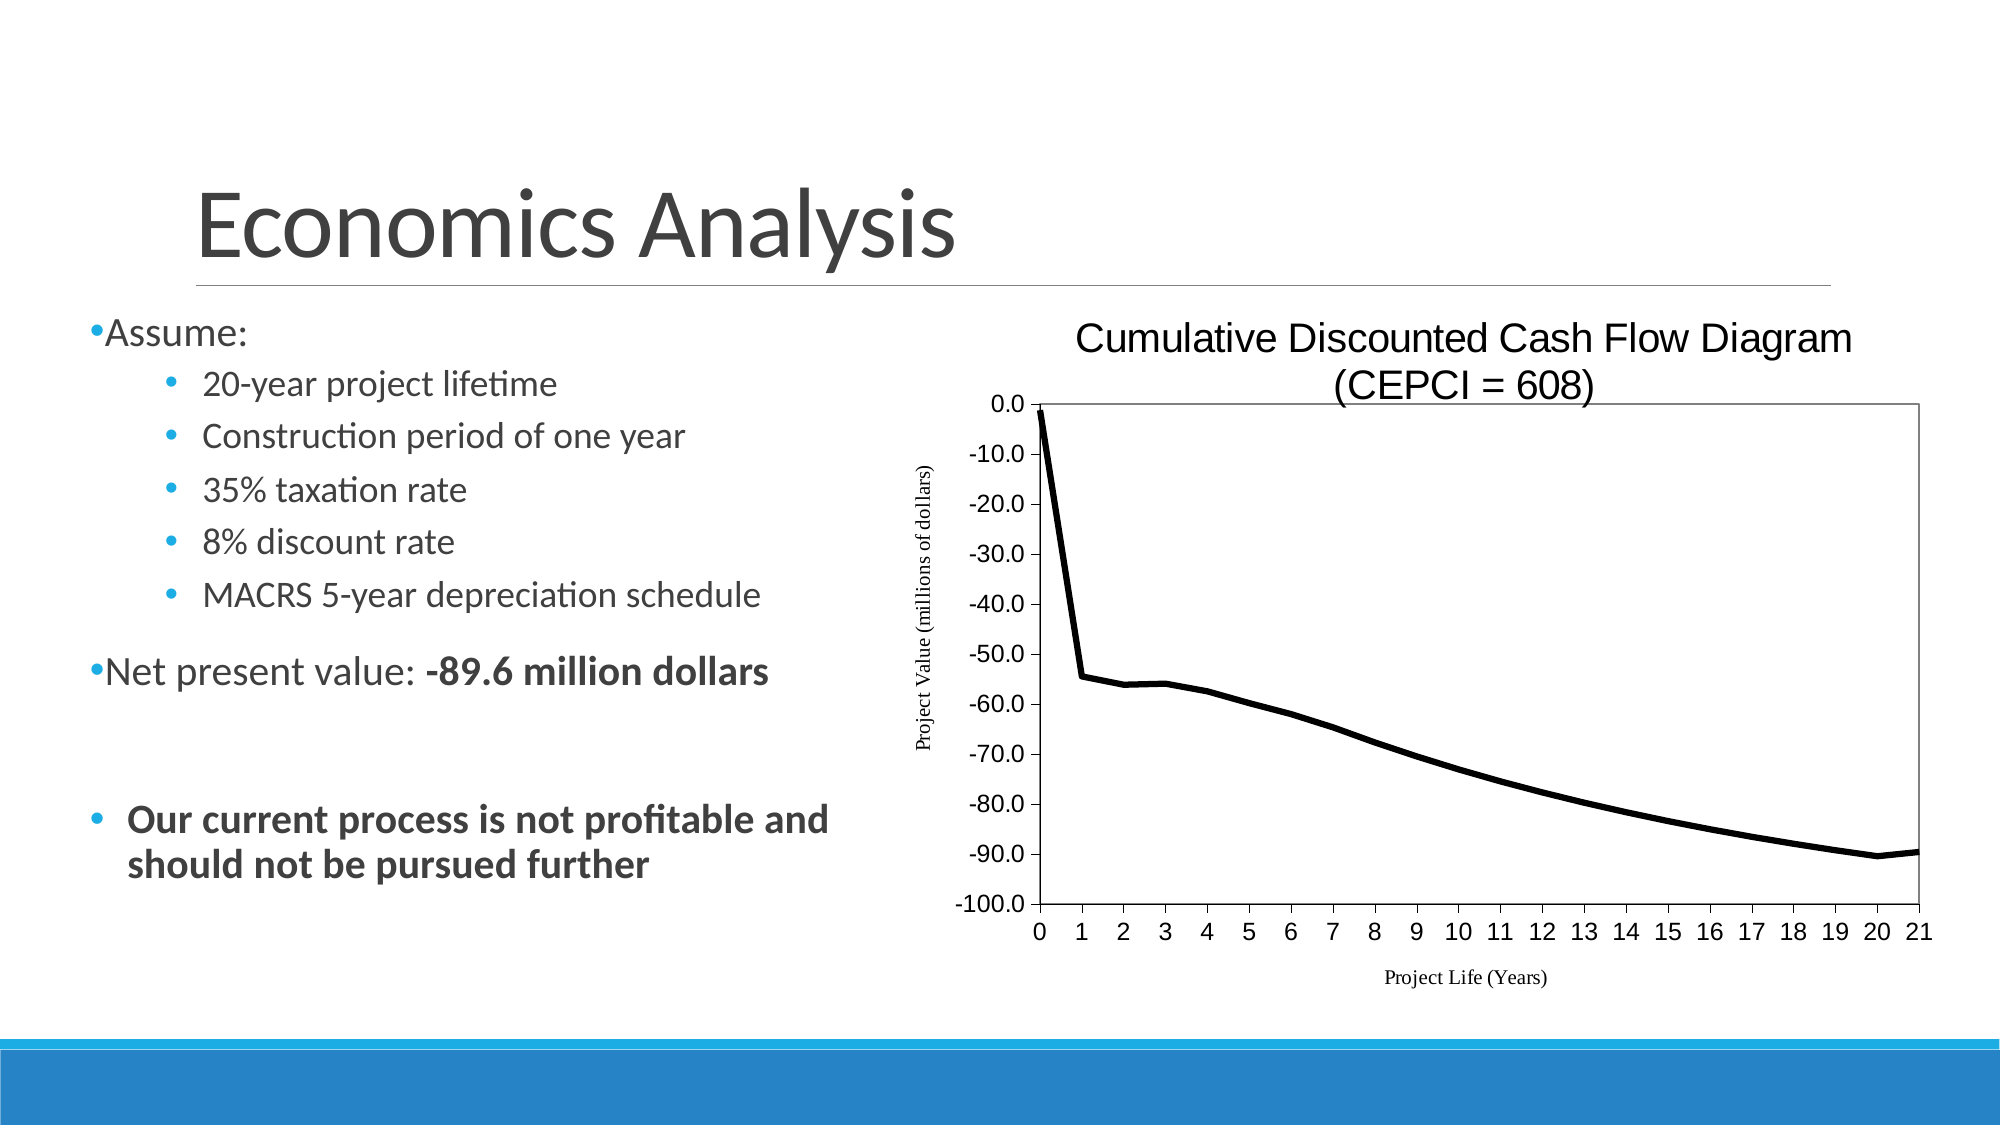

# Economics Analysis
Assume:
20-year project lifetime
Construction period of one year
35% taxation rate
8% discount rate
MACRS 5-year depreciation schedule
Net present value: -89.6 million dollars

Our current process is not profitable and should not be pursued further

### Chart: Cumulative Discounted Cash Flow Diagram (CEPCI = 608)

| Category |  |
|---|---|